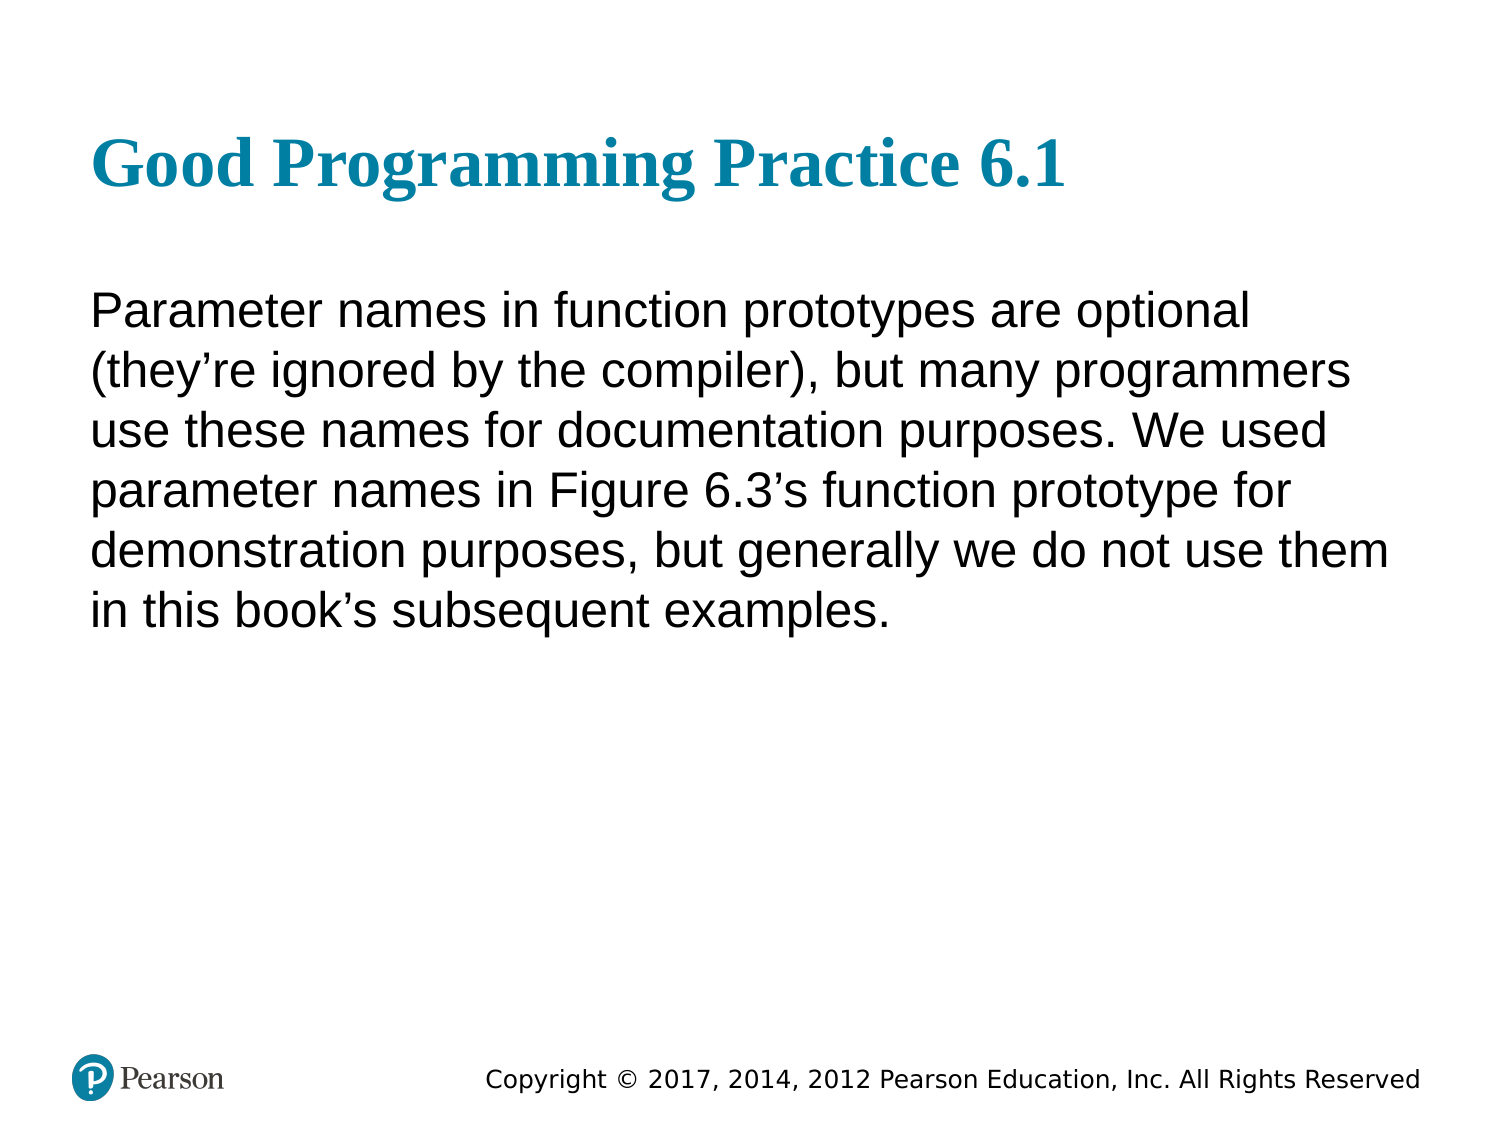

# Good Programming Practice 6.1
Parameter names in function prototypes are optional (they’re ignored by the compiler), but many programmers use these names for documentation purposes. We used parameter names in Figure 6.3’s function prototype for demonstration purposes, but generally we do not use them in this book’s subsequent examples.